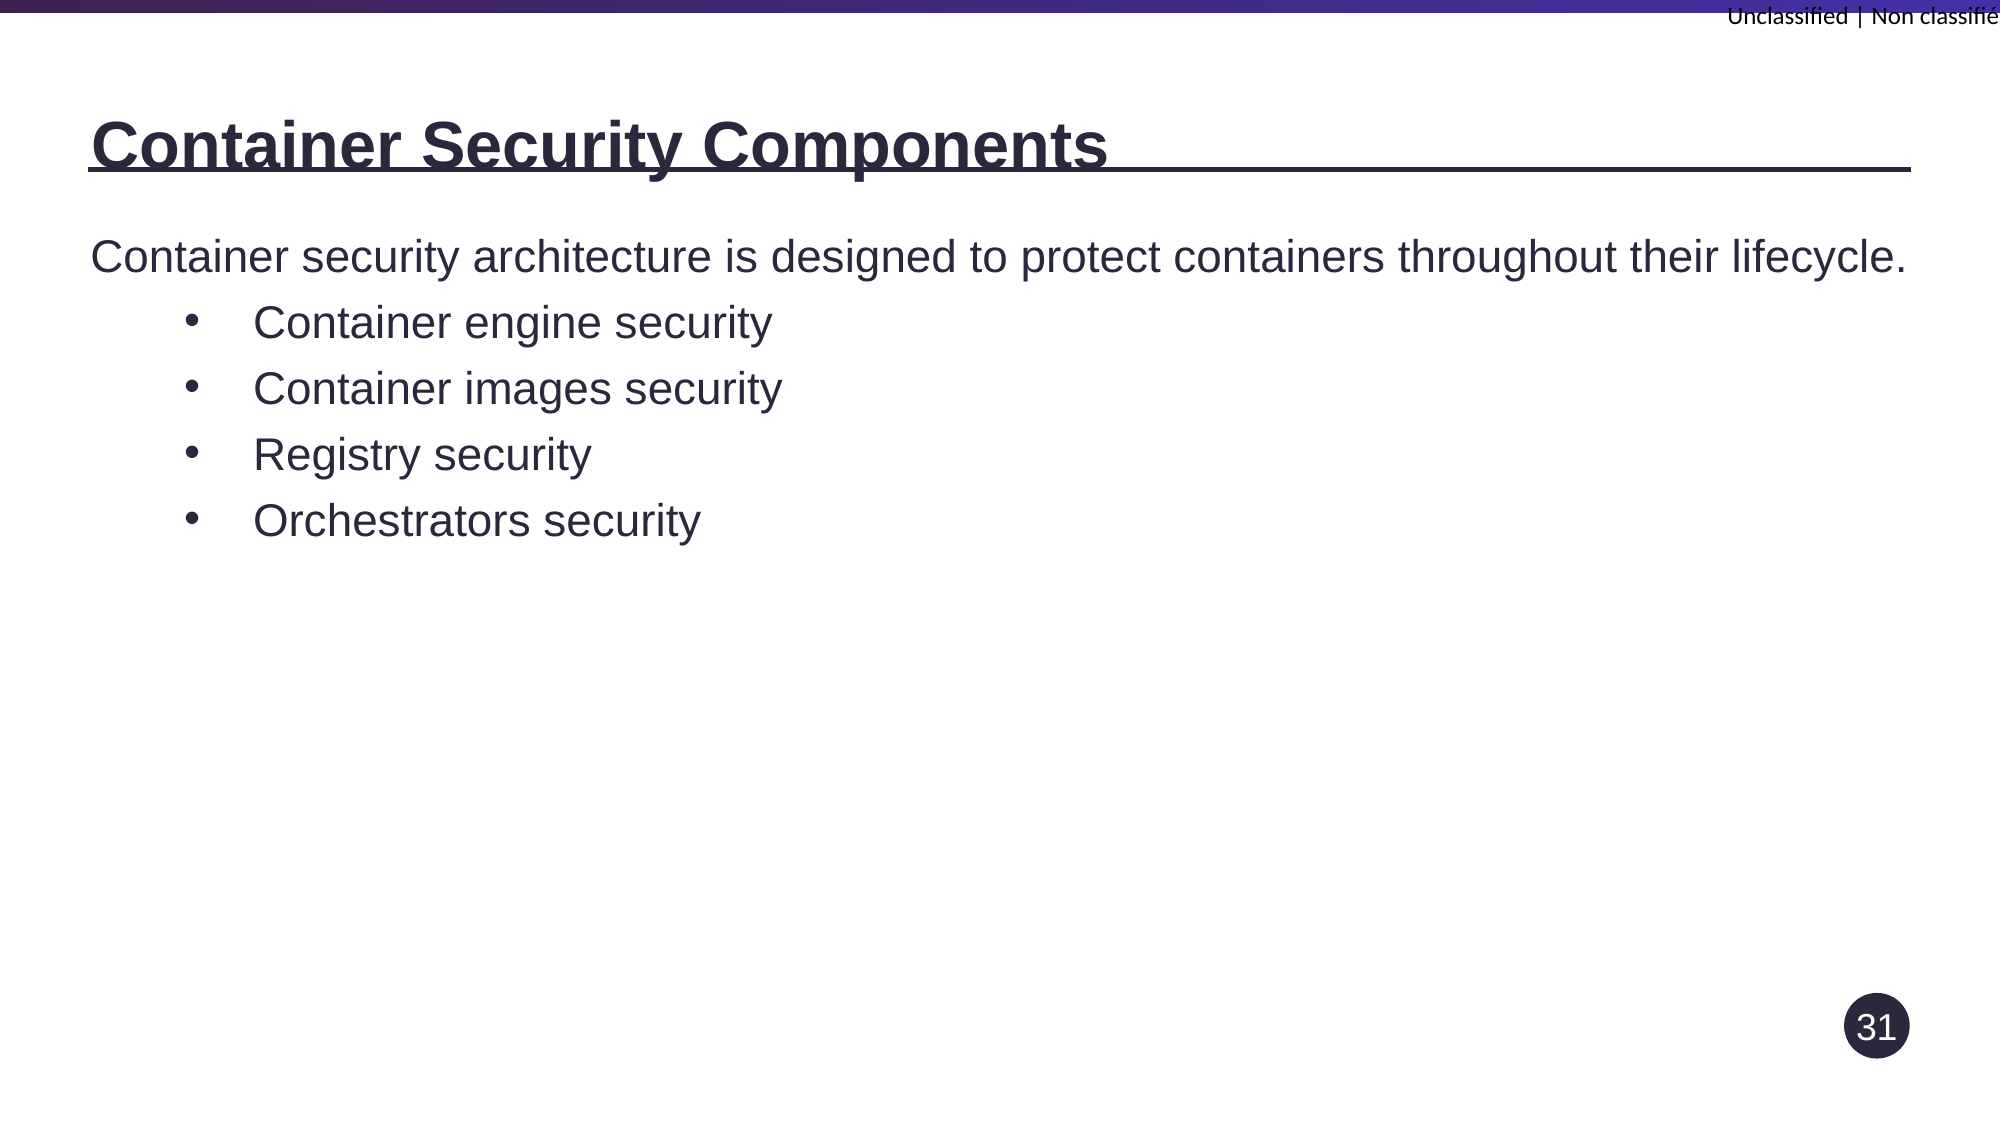

# Container Security Components
Container security architecture is designed to protect containers throughout their lifecycle.
 Container engine security
 Container images security
 Registry security
 Orchestrators security
31